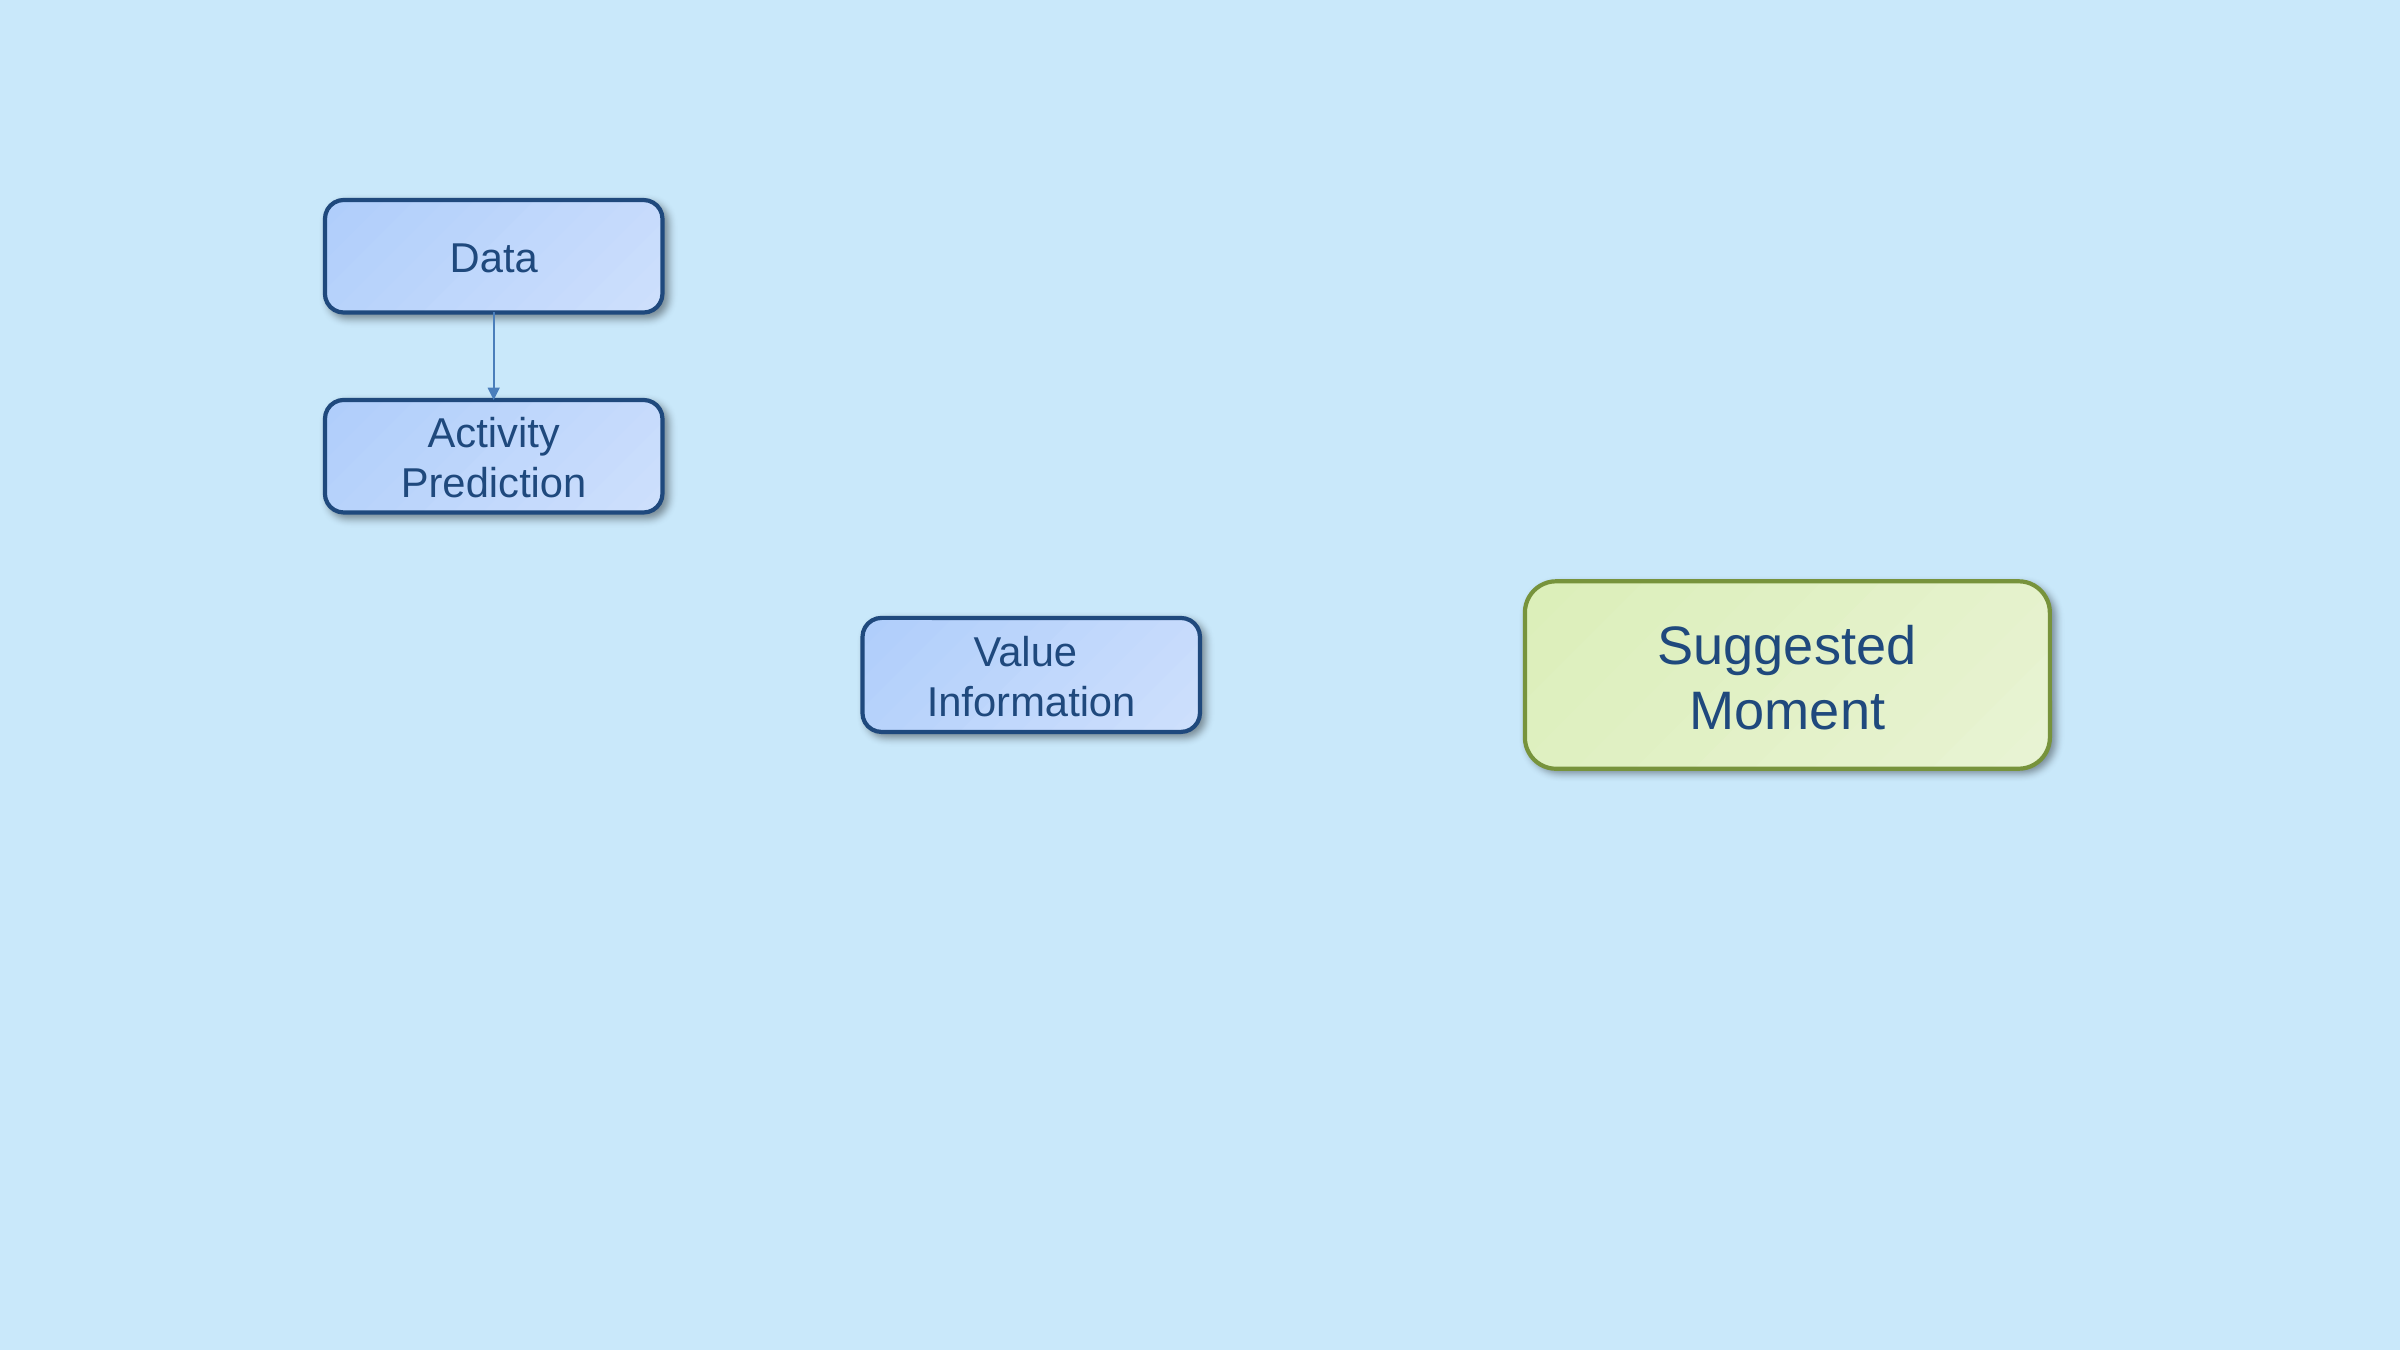

Data
Activity
Prediction
Suggested
Moment
Value
Information